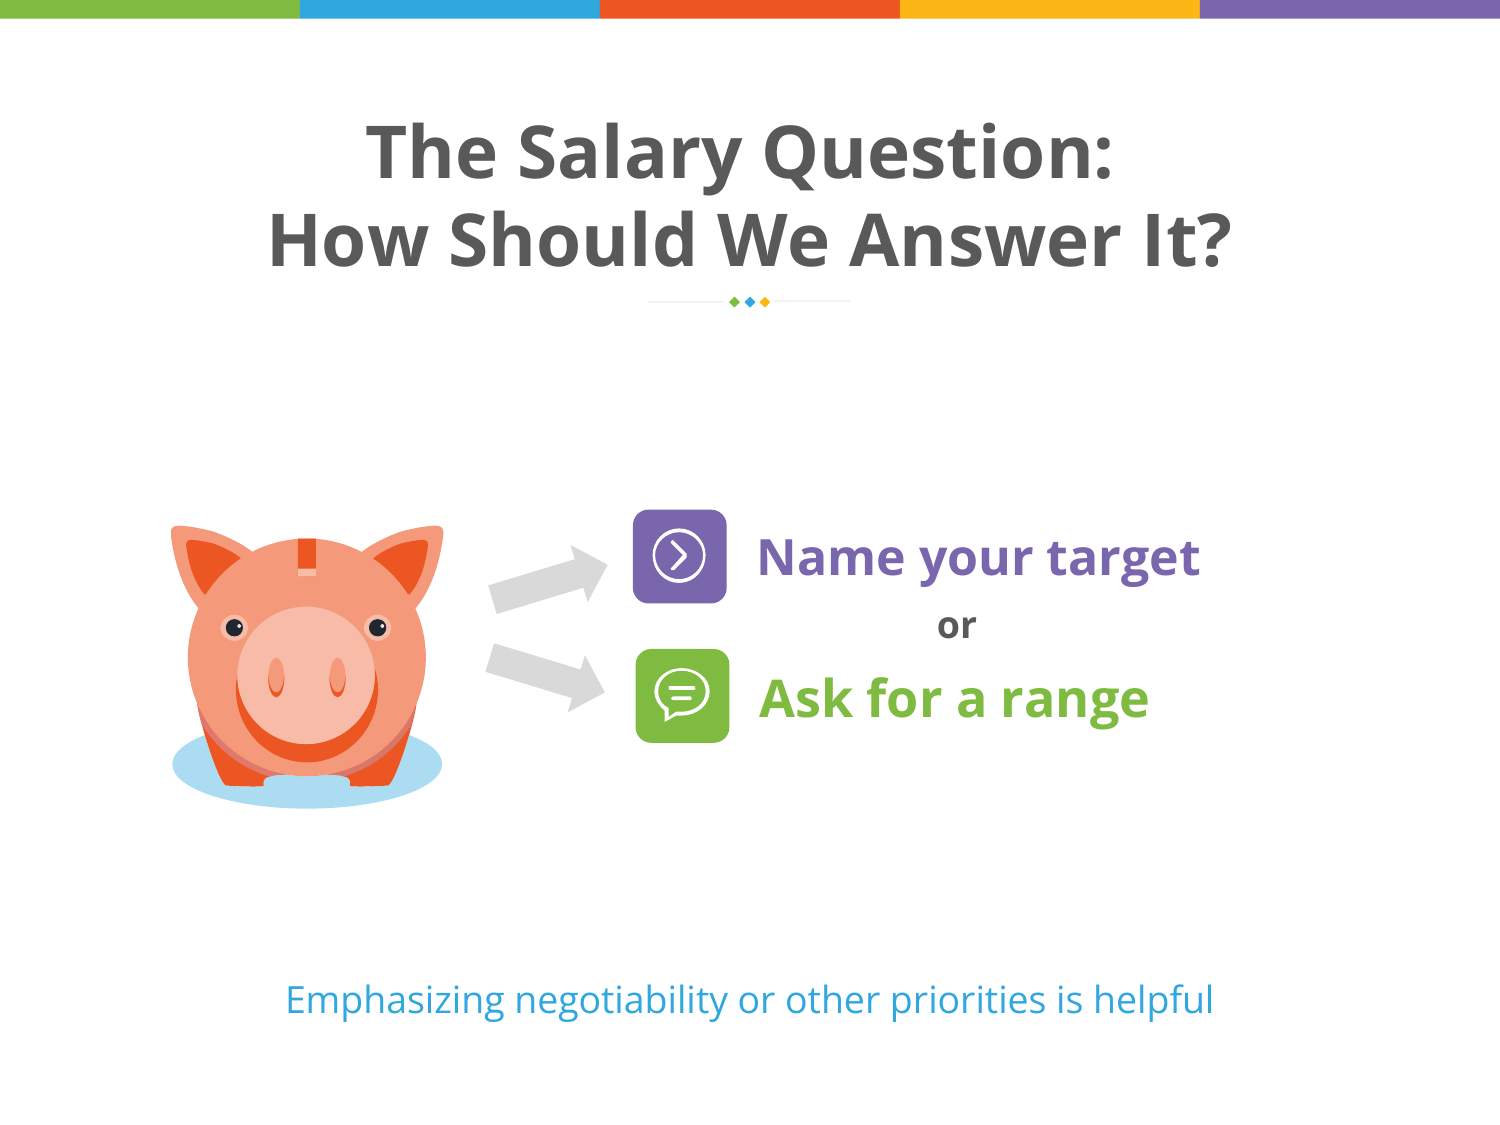

The Salary Question:
How Should We Answer It?

Name your target

or

Ask for a range

Emphasizing negotiability or other priorities is helpful